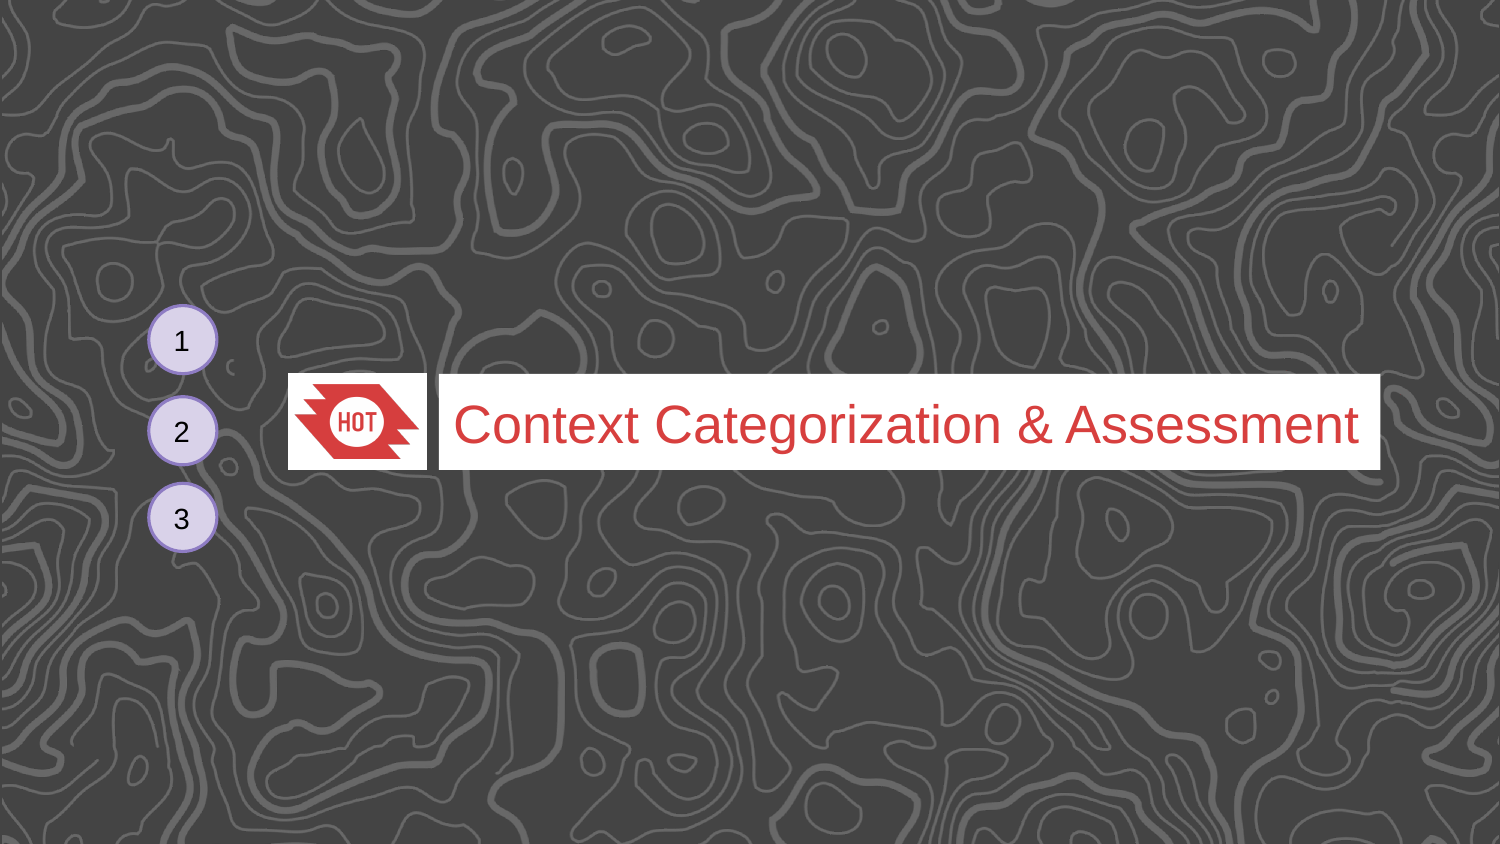

1
# Context Categorization & Assessment
2
3